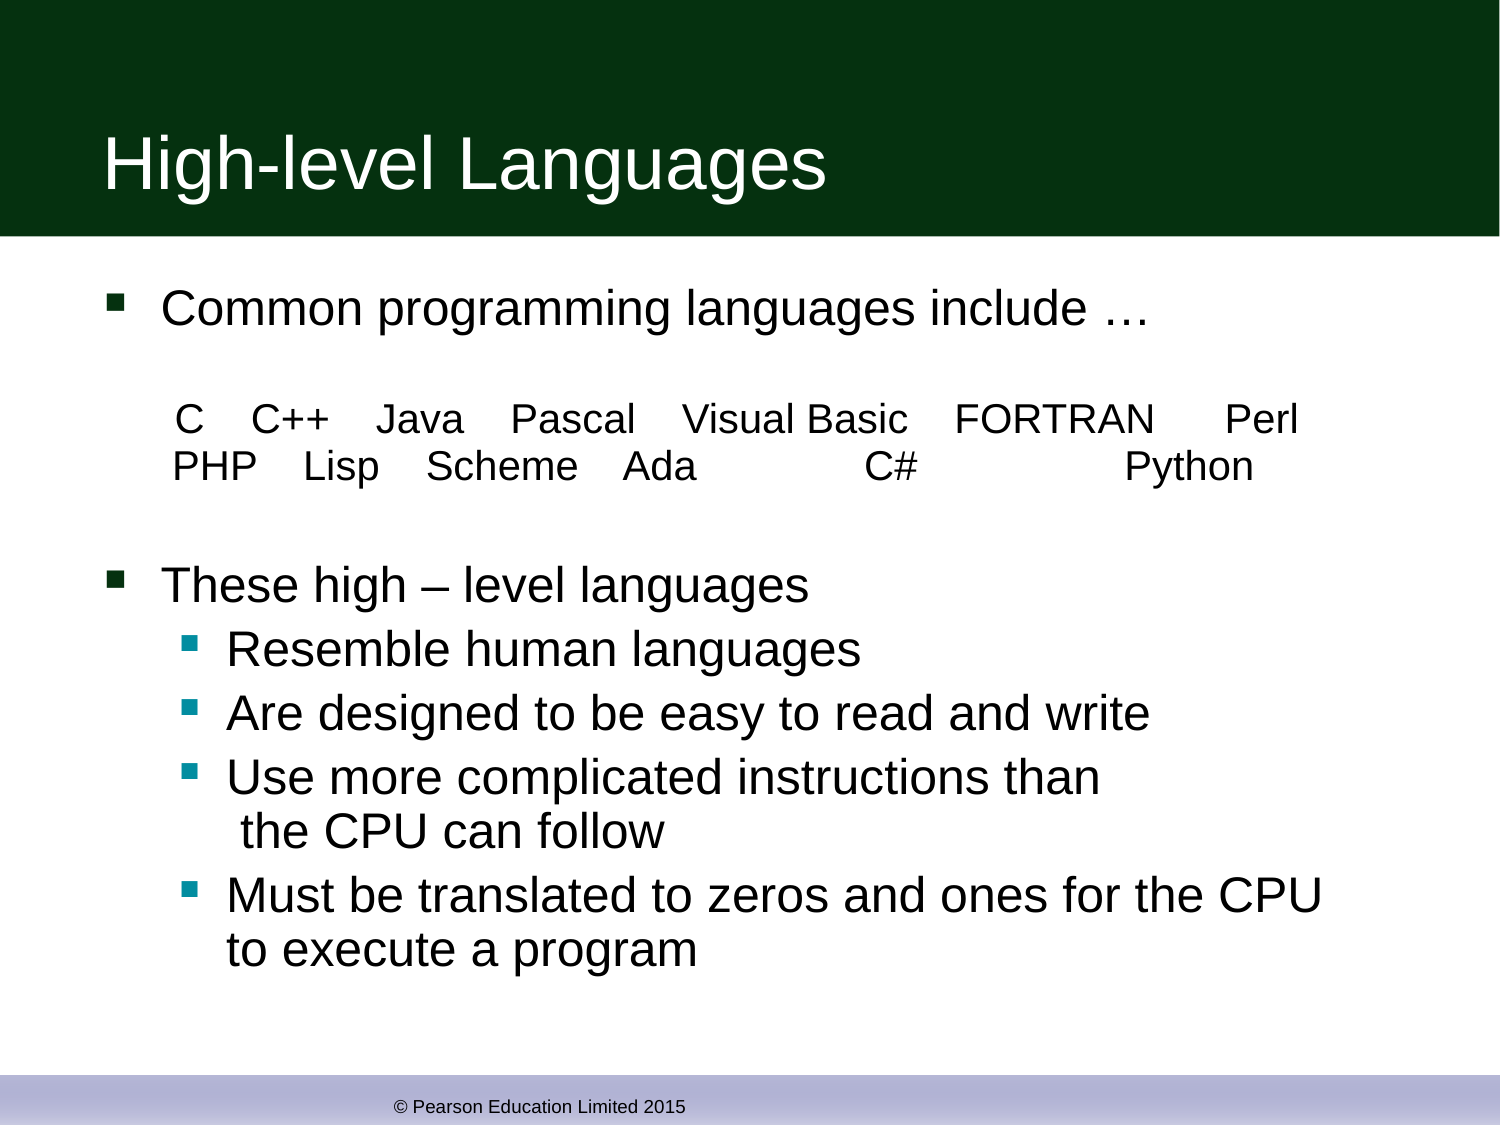

# High-level Languages
Common programming languages include …
 C    C++    Java    Pascal    Visual Basic    FORTRAN      Perl
 PHP    Lisp    Scheme    Ada	         C#                  Python
These high – level languages
Resemble human languages
Are designed to be easy to read and write
Use more complicated instructions than
 the CPU can follow
Must be translated to zeros and ones for the CPU
to execute a program